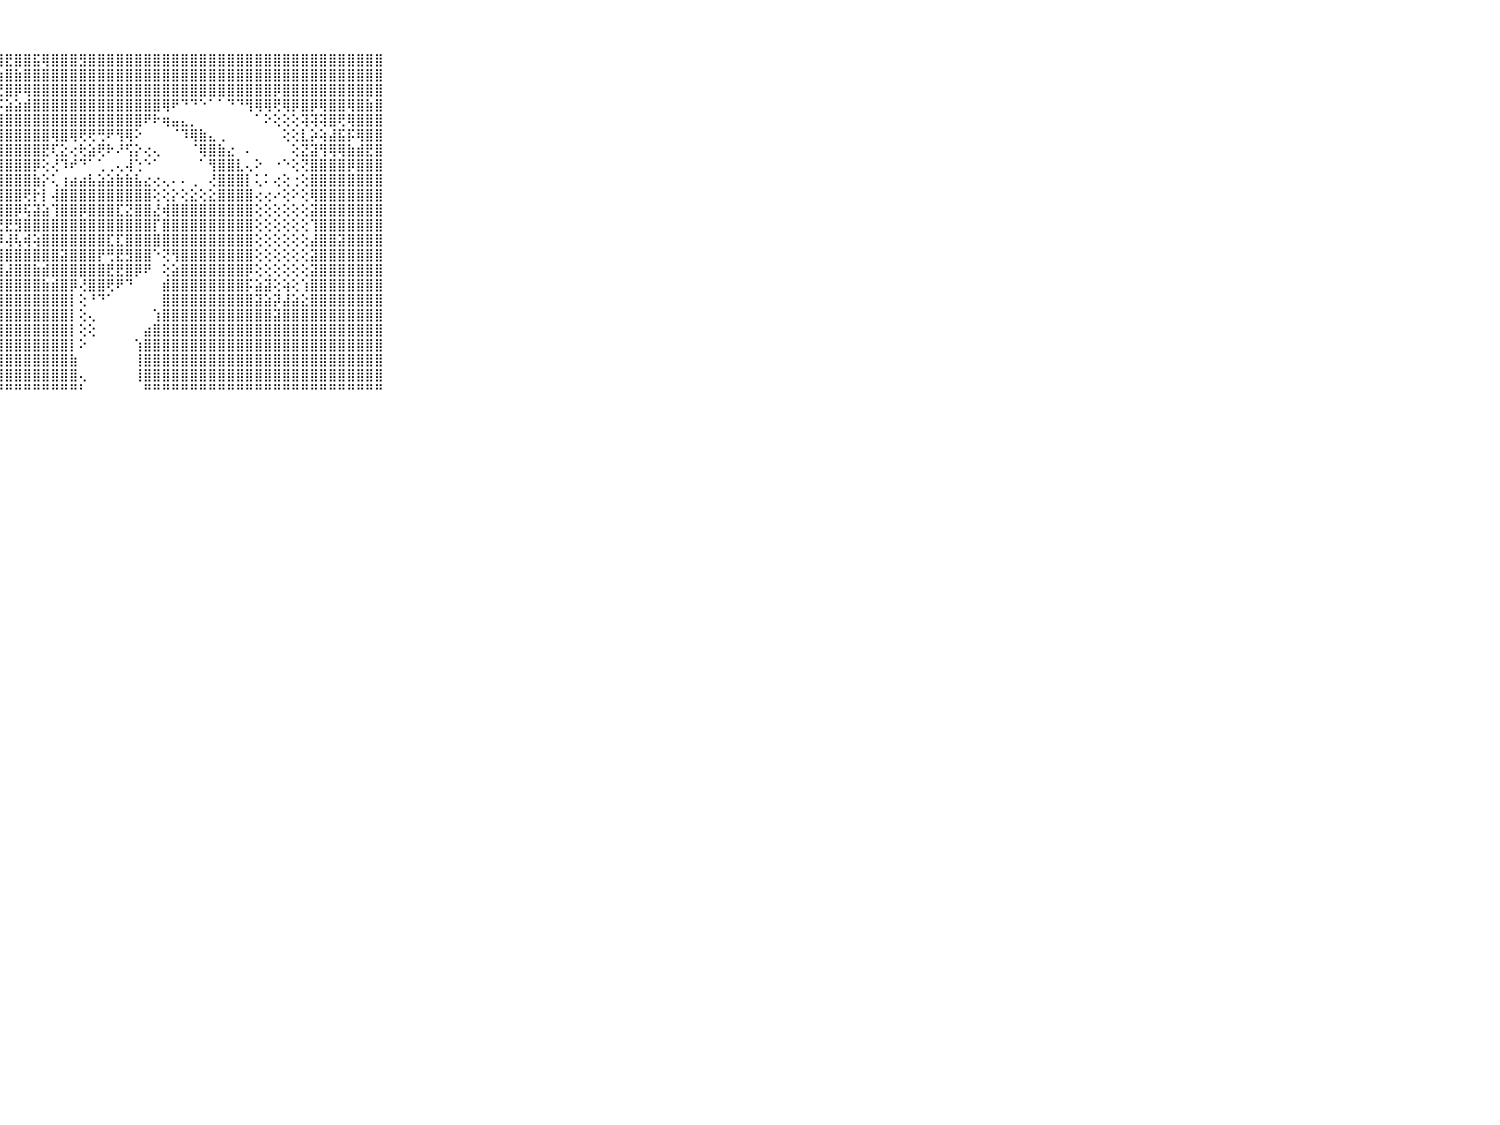

⠀⠀⠀⠀⠀⠀⠀⠀⠀⠀⠀⣿⣿⣿⣿⣿⣿⣿⣿⣟⣿⣿⣿⣿⣿⣿⣿⣿⣟⣿⣿⣯⢿⣿⣿⣿⣻⣿⣿⣿⣿⣿⣿⣿⣿⣿⣿⣿⣿⣿⣿⣿⣿⣿⣿⣿⣿⣿⣿⣿⣿⣿⣿⣿⣿⣿⣿⣿⣿⠀⠀⠀⠀⠀⠀⠀⠀⠀⠀⠀⠀
⠀⠀⠀⠀⠀⠀⠀⠀⠀⠀⠀⣿⣿⣿⣿⣿⣿⣿⣿⣿⣿⢟⢻⡿⢿⣿⣿⣵⣿⣷⣿⣿⣿⣿⣿⣿⣿⣿⣿⣿⣿⣿⣿⣿⣿⣿⣿⣿⣿⣿⣿⣿⣿⣿⣿⣿⣿⣿⣿⣿⣿⣿⣿⣿⣿⣿⣿⣿⣿⠀⠀⠀⠀⠀⠀⠀⠀⠀⠀⠀⠀
⠀⠀⠀⠀⠀⠀⠀⠀⠀⠀⠀⣿⣿⣿⣿⣿⣿⣿⣿⡿⡿⢻⣿⣇⣕⣯⣽⣟⣿⡿⢿⣿⣿⣿⣿⣿⣿⣿⣿⣿⣿⣿⣿⣿⣿⣿⣿⣿⣿⣿⣿⣿⣿⣿⣿⣿⣿⡿⣿⣿⣿⣿⣿⣿⣿⣿⣿⣿⣿⠀⠀⠀⠀⠀⠀⠀⠀⠀⠀⠀⠀
⠀⠀⠀⠀⠀⠀⠀⠀⠀⠀⠀⢝⣿⣿⣿⣿⣿⣿⣿⣷⣵⣵⣟⣿⣿⣿⣿⡯⣵⣵⣾⣿⣿⣿⣿⣿⣿⣿⣿⣿⣿⣿⣿⣿⣿⢿⠟⠙⠙⠑⠁⠁⠙⠙⢻⢿⢿⢟⢿⡿⣿⡿⢿⣿⣿⢿⣿⣷⣿⠀⠀⠀⠀⠀⠀⠀⠀⠀⠀⠀⠀
⠀⠀⠀⠀⠀⠀⠀⠀⠀⠀⠀⢜⢽⣿⣿⡿⣿⣿⣿⣿⣿⣷⣿⣿⣿⣿⣿⣿⣿⣿⣿⣿⣿⣿⣿⣿⣿⣿⣿⣿⣿⣿⣿⠟⠗⢶⣤⣄⡀⠀⠀⠀⠀⠀⠀⠁⠕⢕⢕⢕⢽⢽⢽⣿⢟⢿⣿⣿⣿⠀⠀⠀⠀⠀⠀⠀⠀⠀⠀⠀⠀
⠀⠀⠀⠀⠀⠀⠀⠀⠀⠀⠀⢔⢕⢻⣿⣿⣿⣿⣿⣿⣿⣿⣿⣿⣿⣿⣿⣿⣿⣿⣿⣿⣿⢿⣿⢿⢟⢟⢛⠟⢻⢿⠕⠀⠀⠀⠈⠹⢿⣷⣄⢀⠀⠀⠀⠀⠀⠀⢕⢕⣇⡵⢵⣼⣯⡯⢿⣿⣿⠀⠀⠀⠀⠀⠀⠀⠀⠀⠀⠀⠀
⠀⠀⠀⠀⠀⠀⠀⠀⠀⠀⠀⢕⢕⢕⢺⣿⣿⣿⣿⣿⣿⣿⣿⣿⣿⣿⣿⣿⣿⣿⣿⣿⣟⢏⣕⢔⢗⣵⢟⠗⠜⢫⡕⢔⢄⠀⠀⠀⠈⢿⣿⣷⣔⠀⠄⠀⠀⠀⠀⢕⣝⣽⢻⢿⢿⣷⣾⣟⣿⠀⠀⠀⠀⠀⠀⠀⠀⠀⠀⠀⠀
⠀⠀⠀⠀⠀⠀⠀⠀⠀⠀⠀⡕⢕⢕⢸⣿⣿⣿⣿⣿⣿⣿⣿⣿⣿⣿⣿⣿⣿⣿⣿⡿⢕⢜⠹⠞⠙⠁⢁⢀⢄⢼⢑⠑⠁⠀⠀⠀⠀⠁⢻⣿⣿⣇⢄⠕⠀⠐⠑⢕⢝⣿⣿⣿⣿⡿⣿⣿⣿⠀⠀⠀⠀⠀⠀⠀⠀⠀⠀⠀⠀
⠀⠀⠀⠀⠀⠀⠀⠀⠀⠀⠀⣧⢕⢕⢜⢿⣿⣿⣿⣿⣿⣿⣿⣿⣿⣿⣿⣿⣿⣿⣿⣷⡕⢅⢰⣴⣴⣧⣵⣵⣷⣷⣧⣔⢔⢄⠄⠄⢀⠀⢜⣿⣿⣿⡇⢅⠅⢔⢕⢐⢕⣿⣿⣿⣿⣿⣿⣿⣿⠀⠀⠀⠀⠀⠀⠀⠀⠀⠀⠀⠀
⠀⠀⠀⠀⠀⠀⠀⠀⠀⠀⠀⣿⢕⢕⠑⢸⣿⣿⣿⣿⣿⣿⣿⣿⣟⣿⣿⣿⣿⣿⢟⡗⡇⢼⣿⣿⣿⣿⣿⣿⣿⣿⣿⣿⢕⢕⡕⢕⣕⢕⣕⣿⣿⣿⣿⢔⢔⠔⢕⠕⢕⢿⣿⣿⣿⣿⣿⣿⣿⠀⠀⠀⠀⠀⠀⠀⠀⠀⠀⠀⠀
⠀⠀⠀⠀⠀⠀⠀⠀⠀⠀⠀⣿⢕⢕⢕⢸⣿⣽⣿⣿⣿⣿⣿⣿⣽⣯⣿⣿⣿⡿⢯⣽⣵⢹⣿⣿⡿⣿⣿⣿⣏⣝⣿⣿⣜⢾⣿⣿⣿⣿⣿⣿⣿⣿⣿⢕⢕⢕⢕⢕⢕⣽⣿⣿⣿⣿⣿⣿⣿⠀⠀⠀⠀⠀⠀⠀⠀⠀⠀⠀⠀
⠀⠀⠀⠀⠀⠀⠀⠀⠀⠀⠀⣿⢕⢕⢕⢸⢿⣿⣿⣿⣿⣿⣿⣿⣿⣟⣟⣟⣟⣻⣿⣿⣿⣿⣿⣿⣿⣿⣿⣿⣿⣿⣿⣿⡏⣿⣿⣿⣿⣿⣿⣿⣿⣿⣿⢕⢕⢕⢕⢕⢕⢹⣿⣿⣿⣿⣿⣿⣿⠀⠀⠀⠀⠀⠀⠀⠀⠀⠀⠀⠀
⠀⠀⠀⠀⠀⠀⠀⠀⠀⠀⠀⣿⢕⢁⢕⢜⣿⣯⣿⣿⣿⣿⣿⣿⣽⣽⣿⡿⢼⢧⢾⢵⣿⣿⣿⣿⣿⣿⣿⣏⣏⣿⣿⣿⣿⣿⣿⣿⣿⣿⣿⣿⣿⣿⣿⢕⢕⢕⢕⢕⢕⣼⣿⣿⣽⣿⣿⣿⣿⠀⠀⠀⠀⠀⠀⠀⠀⠀⠀⠀⠀
⠀⠀⠀⠀⠀⠀⠀⠀⠀⠀⠀⣿⢕⢕⢕⢱⣿⣿⣿⣿⣿⣿⣿⣿⣿⣿⣿⣿⣿⣿⣿⣿⣿⣿⣽⣿⣿⣿⡟⢛⣟⣻⣿⣿⠑⢝⢻⣿⣿⣿⣿⣿⣿⣿⣿⢕⢕⢕⢕⢕⢕⣽⣿⣿⣿⣿⣿⣿⣿⠀⠀⠀⠀⠀⠀⠀⠀⠀⠀⠀⠀
⠀⠀⠀⠀⠀⠀⠀⠀⠀⠀⠀⣿⡕⢕⢕⢸⣿⣿⣿⣿⣿⣯⣽⣿⣯⣽⣿⣽⣼⣿⣿⣷⣾⣿⣿⣿⣿⣿⣿⣟⣟⣿⡿⠟⠀⢕⣵⣿⣿⣿⣿⣿⣿⣿⡿⢕⢕⢕⢕⢕⢕⣽⣿⣿⣿⣿⣿⣿⣿⠀⠀⠀⠀⠀⠀⠀⠀⠀⠀⠀⠀
⠀⠀⠀⠀⠀⠀⠀⠀⠀⠀⠀⢿⢕⠕⢕⢹⢿⢿⣿⣟⣿⣿⣿⣿⣿⣯⣽⣿⣿⣿⣿⣿⣷⣾⣿⡿⢜⣿⣿⢟⠟⠙⠀⠀⠀⣾⣿⣿⣿⣿⣿⣿⣿⣿⡯⣵⣽⢕⢵⢕⢱⣿⣿⣿⣿⣿⣿⣿⣿⠀⠀⠀⠀⠀⠀⠀⠀⠀⠀⠀⠀
⠀⠀⠀⠀⠀⠀⠀⠀⠀⠀⠀⢕⢕⠑⢕⢳⢿⣷⣿⣿⣿⣿⣿⣿⣿⣿⣿⣿⣿⣿⣿⣿⣿⣿⣿⡇⢕⠘⠙⠁⠀⠀⠀⠀⠀⣿⣿⣿⣿⣿⣿⣿⣿⣿⣿⣽⣵⡽⣼⣵⣕⣿⣿⣿⣿⣿⣿⣿⣿⠀⠀⠀⠀⠀⠀⠀⠀⠀⠀⠀⠀
⠀⠀⠀⠀⠀⠀⠀⠀⠀⠀⠀⢕⢕⢑⢕⣿⣿⣿⣿⣿⣿⣿⣿⣿⣿⣿⣿⣿⣿⣿⣿⣿⣿⣿⣿⡇⢕⢄⠀⠀⠀⠀⠀⠀⢱⣿⣿⣿⣿⣿⣿⣿⣿⣿⣿⣿⣿⣽⣿⣿⣿⣿⣿⣿⣿⣿⣿⣿⣿⠀⠀⠀⠀⠀⠀⠀⠀⠀⠀⠀⠀
⠀⠀⠀⠀⠀⠀⠀⠀⠀⠀⠀⢕⢕⠄⢕⣽⣯⡼⢿⣿⣿⣿⣿⣿⣿⣿⣿⣿⣿⣿⣿⣿⣿⣿⣿⡇⢕⢕⠀⠀⠀⠀⠀⣴⣿⣿⣿⣿⣿⣿⣿⣿⣿⣿⣿⣿⣿⣿⣿⣿⣿⣿⣿⣿⣿⣿⣿⣿⣿⠀⠀⠀⠀⠀⠀⠀⠀⠀⠀⠀⠀
⠀⠀⠀⠀⠀⠀⠀⠀⠀⠀⠀⢕⢑⠀⢕⢿⣿⣷⣿⣿⣿⣿⣿⣿⣿⣿⣿⣿⣿⣿⣿⣿⣿⣿⣿⡇⠕⠀⠀⠀⠀⠀⢱⣿⣿⣿⣿⣿⣿⣿⣿⣿⣿⣿⣿⣿⣿⣿⣿⣿⣿⣿⣿⣿⣿⣿⣿⣿⣿⠀⠀⠀⠀⠀⠀⠀⠀⠀⠀⠀⠀
⠀⠀⠀⠀⠀⠀⠀⠀⠀⠀⠀⢕⢕⠄⢕⢾⣿⣿⣿⣿⣿⣿⣿⣿⣿⣿⣿⣿⣿⣿⣿⣿⣿⣿⣿⣷⠀⠀⠀⠀⠀⠀⢸⣿⣿⣿⣿⣿⣿⣿⣿⣿⣿⣿⣿⣿⣿⣿⣿⣿⣿⣿⣿⣿⣿⣿⣿⣿⣿⠀⠀⠀⠀⠀⠀⠀⠀⠀⠀⠀⠀
⠀⠀⠀⠀⠀⠀⠀⠀⠀⠀⠀⢕⢕⠔⢕⣹⣿⣿⣿⣿⣿⣿⣿⣿⣿⣿⣿⣿⣿⣿⣿⣿⣿⣿⣿⣿⢄⠀⠀⠀⠀⠀⢸⣿⣿⣿⣿⣿⣿⣿⣿⣿⣿⣿⣿⣿⣿⣿⣿⣿⣿⣿⣿⣿⣿⣿⣿⣿⣿⠀⠀⠀⠀⠀⠀⠀⠀⠀⠀⠀⠀
⠀⠀⠀⠀⠀⠀⠀⠀⠀⠀⠀⠑⠑⠀⠑⠛⠛⠛⠛⠛⠛⠛⠛⠛⠛⠛⠛⠛⠛⠛⠛⠛⠛⠛⠛⠛⠃⠀⠀⠀⠀⠀⠀⠛⠛⠛⠛⠛⠛⠛⠛⠛⠛⠛⠛⠛⠛⠛⠛⠛⠛⠛⠛⠛⠛⠛⠛⠛⠛⠀⠀⠀⠀⠀⠀⠀⠀⠀⠀⠀⠀